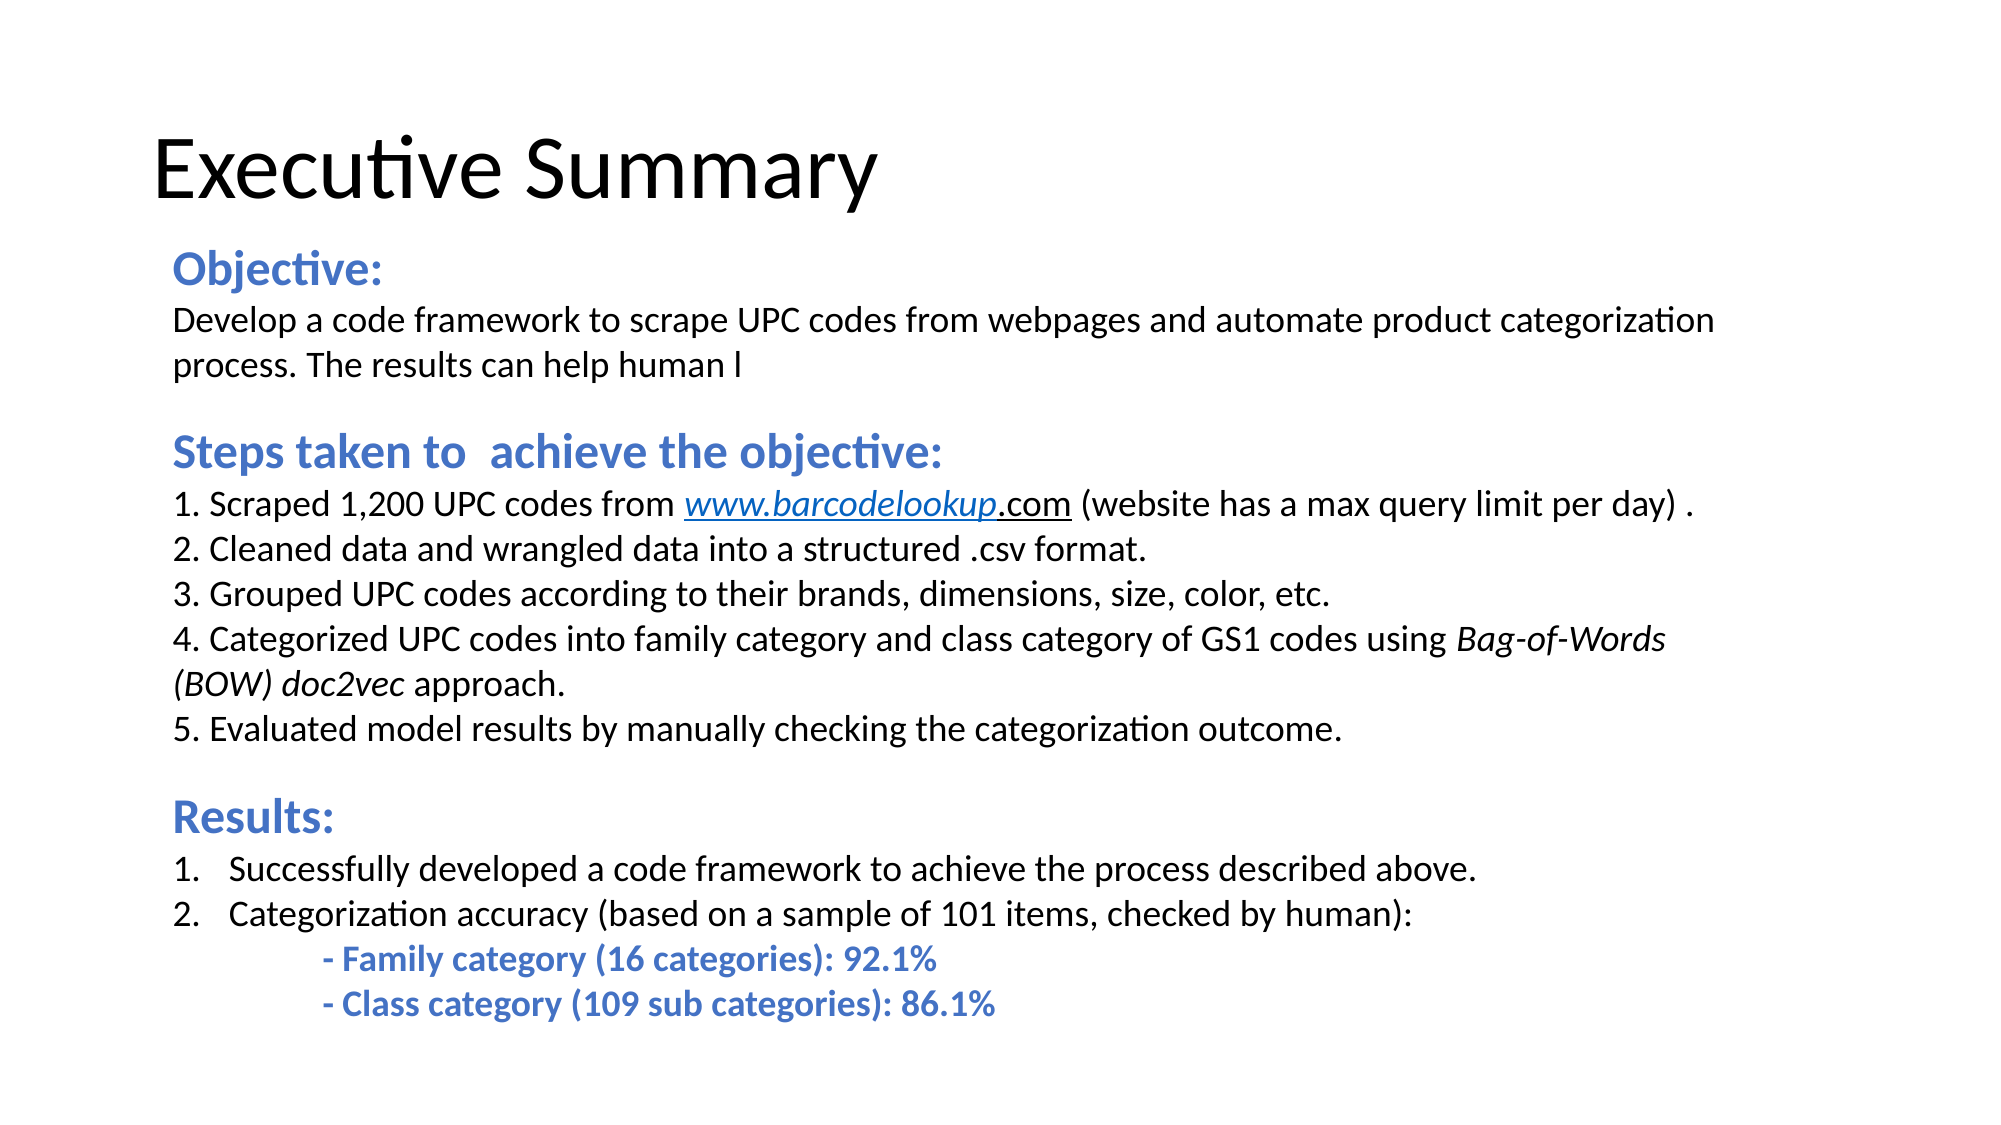

# Executive Summary
Objective:
Develop a code framework to scrape UPC codes from webpages and automate product categorization process. The results can help human l
Steps taken to  achieve the objective:
1. Scraped 1,200 UPC codes from www.barcodelookup.com (website has a max query limit per day) .
2. Cleaned data and wrangled data into a structured .csv format.
3. Grouped UPC codes according to their brands, dimensions, size, color, etc.
4. Categorized UPC codes into family category and class category of GS1 codes using Bag-of-Words (BOW) doc2vec approach.
5. Evaluated model results by manually checking the categorization outcome.
Results:
Successfully developed a code framework to achieve the process described above.
Categorization accuracy (based on a sample of 101 items, checked by human):
	- Family category (16 categories): 92.1%
	- Class category (109 sub categories): 86.1%